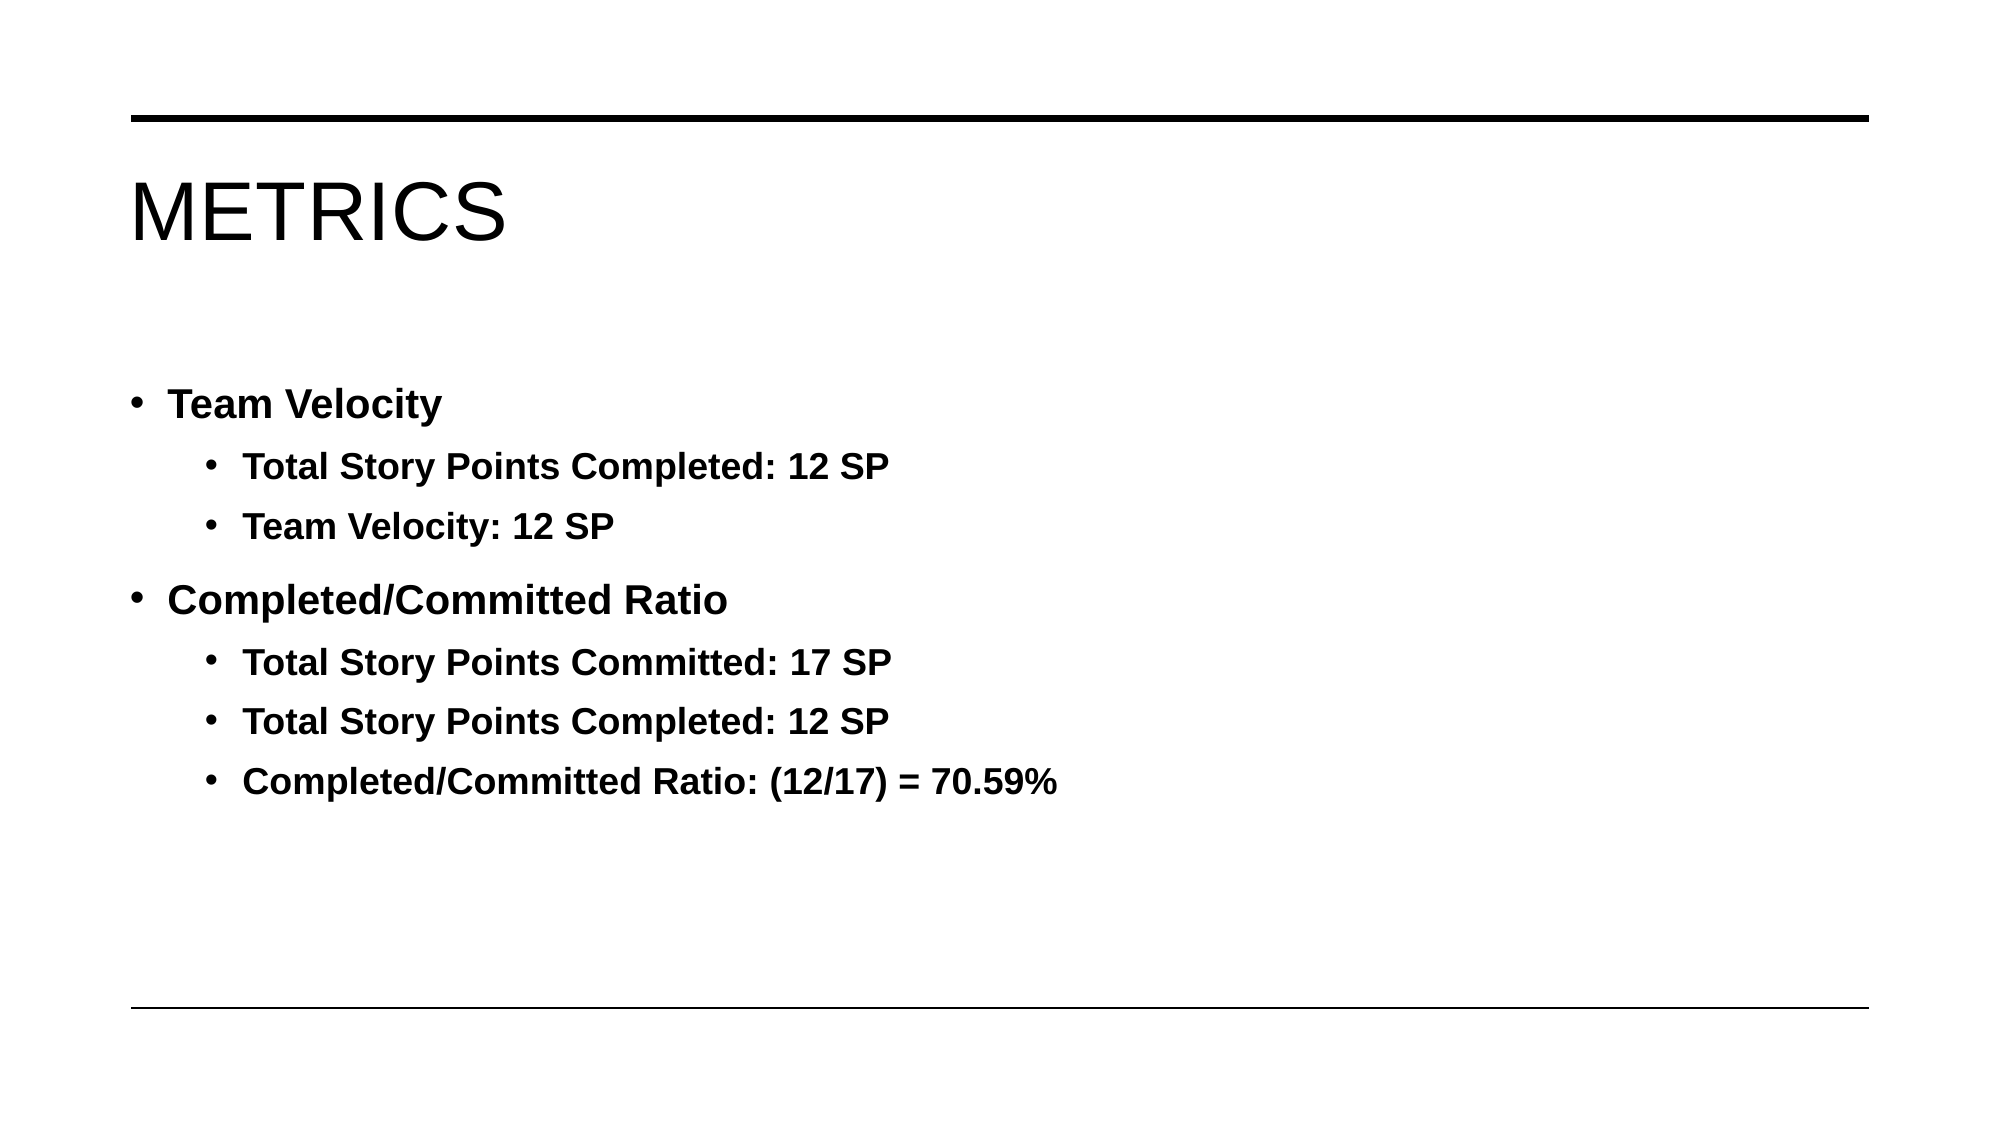

# Metrics
Team Velocity
Total Story Points Completed: 12 SP
Team Velocity: 12 SP
Completed/Committed Ratio
Total Story Points Committed: 17 SP
Total Story Points Completed: 12 SP
Completed/Committed Ratio: (12/17) = 70.59%